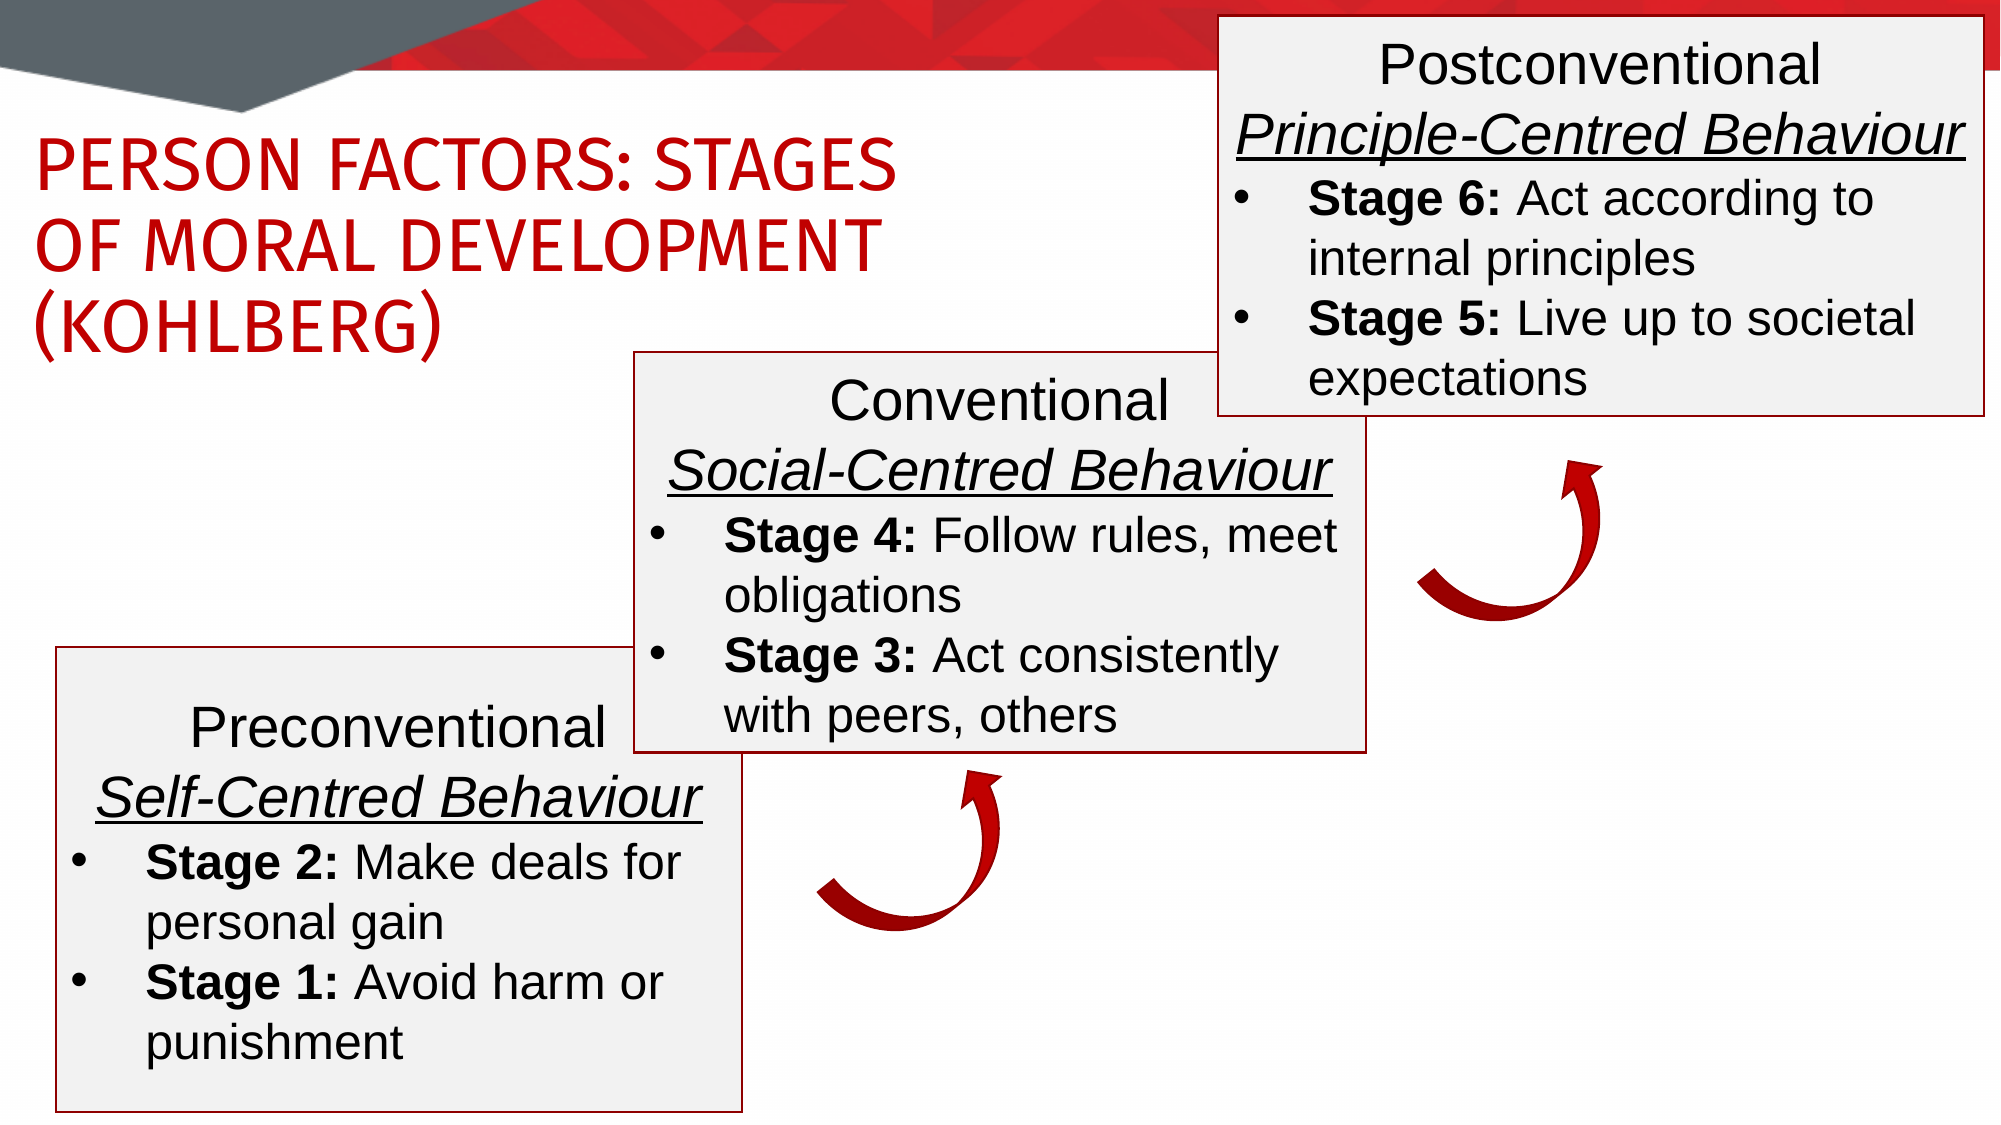

Postconventional
Principle-Centred Behaviour
Stage 6: Act according to internal principles
Stage 5: Live up to societal expectations
# Person factors: Stages of moral development (Kohlberg)
Conventional
Social-Centred Behaviour
Stage 4: Follow rules, meet obligations
Stage 3: Act consistently with peers, others

Preconventional
Self-Centred Behaviour
Stage 2: Make deals for personal gain
Stage 1: Avoid harm or punishment